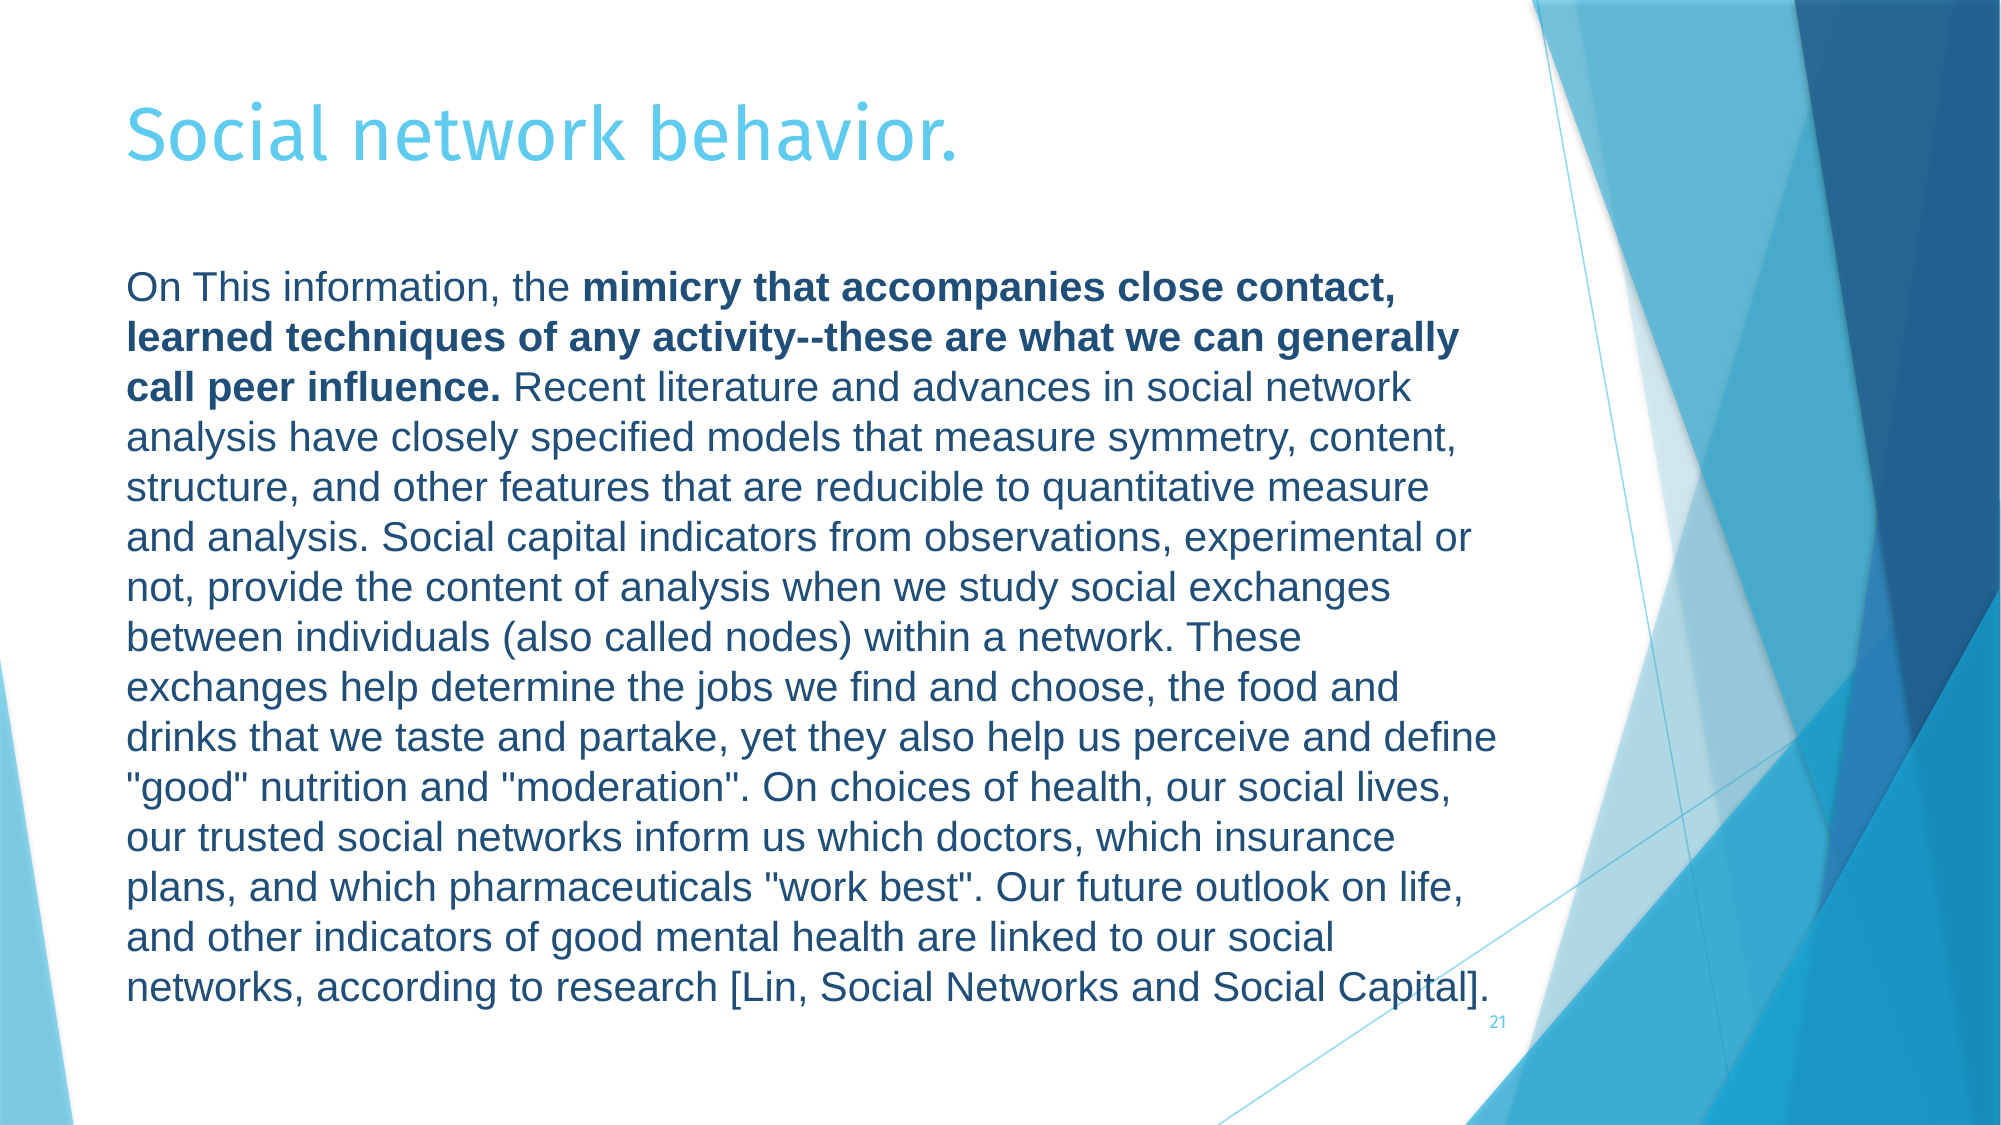

# Social network behavior.
On This information, the mimicry that accompanies close contact, learned techniques of any activity--these are what we can generally call peer influence. Recent literature and advances in social network analysis have closely specified models that measure symmetry, content, structure, and other features that are reducible to quantitative measure and analysis. Social capital indicators from observations, experimental or not, provide the content of analysis when we study social exchanges between individuals (also called nodes) within a network. These exchanges help determine the jobs we find and choose, the food and drinks that we taste and partake, yet they also help us perceive and define "good" nutrition and "moderation". On choices of health, our social lives, our trusted social networks inform us which doctors, which insurance plans, and which pharmaceuticals "work best". Our future outlook on life, and other indicators of good mental health are linked to our social networks, according to research [Lin, Social Networks and Social Capital].
21